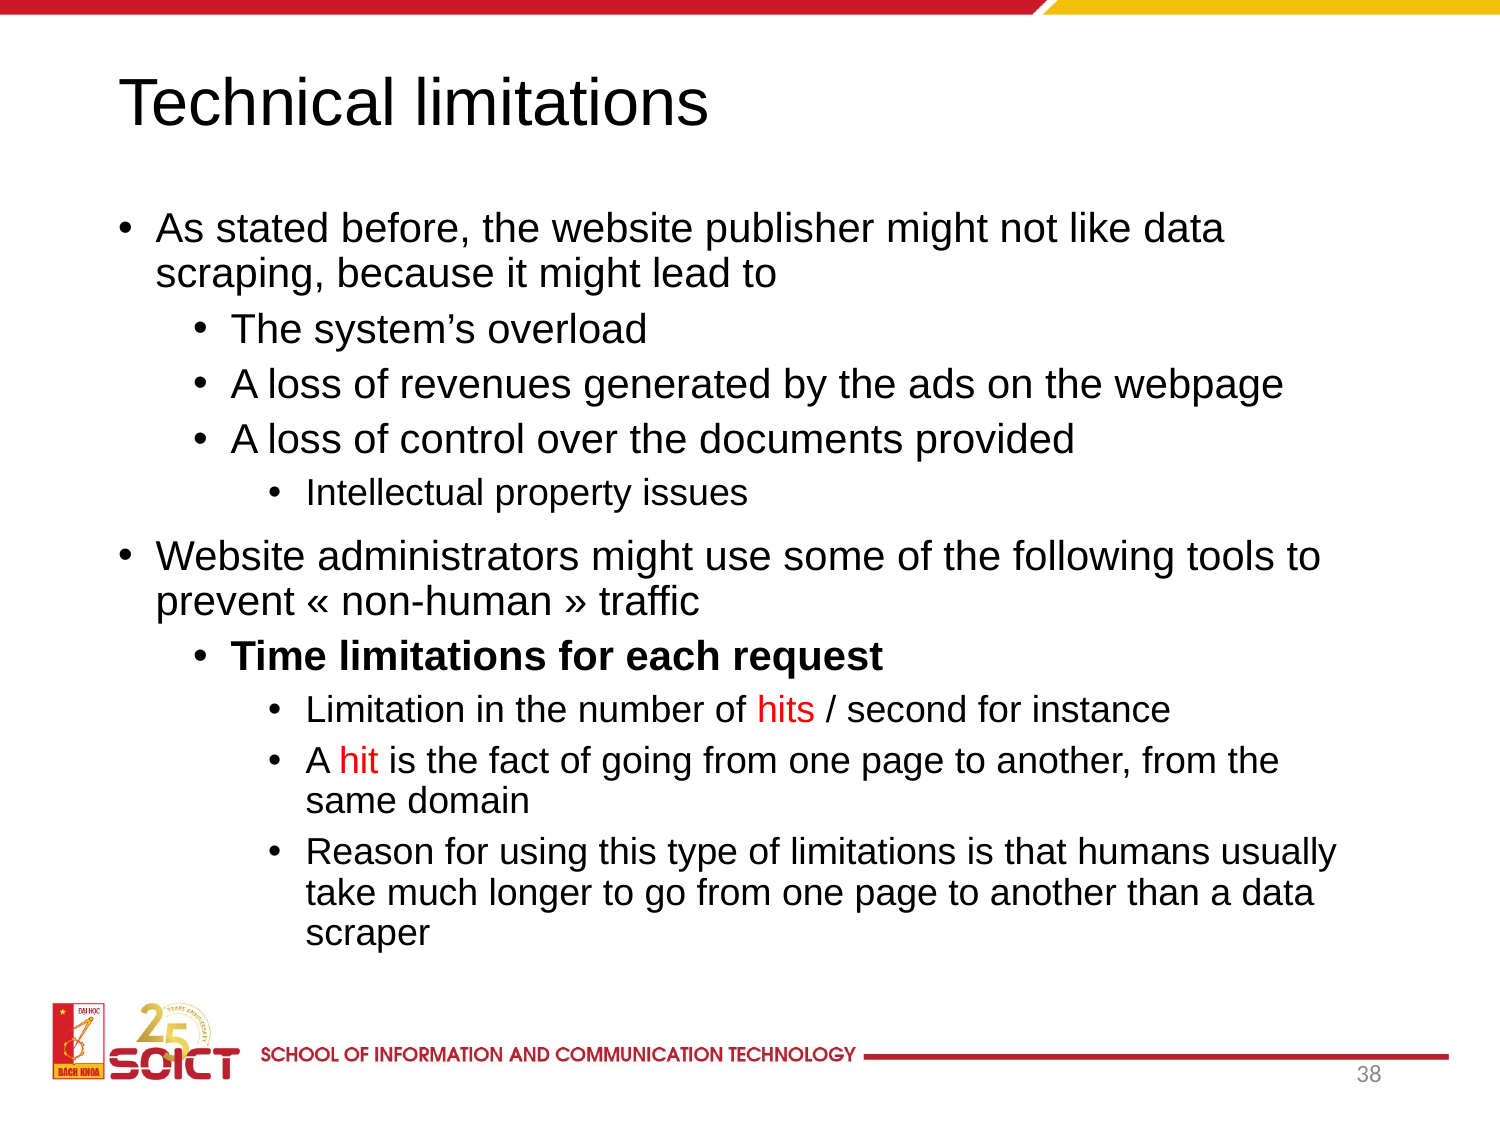

# Technical limitations
As stated before, the website publisher might not like data scraping, because it might lead to
The system’s overload
A loss of revenues generated by the ads on the webpage
A loss of control over the documents provided
Intellectual property issues
Website administrators might use some of the following tools to prevent « non-human » traffic
Time limitations for each request
Limitation in the number of hits / second for instance
A hit is the fact of going from one page to another, from the same domain
Reason for using this type of limitations is that humans usually take much longer to go from one page to another than a data scraper
38